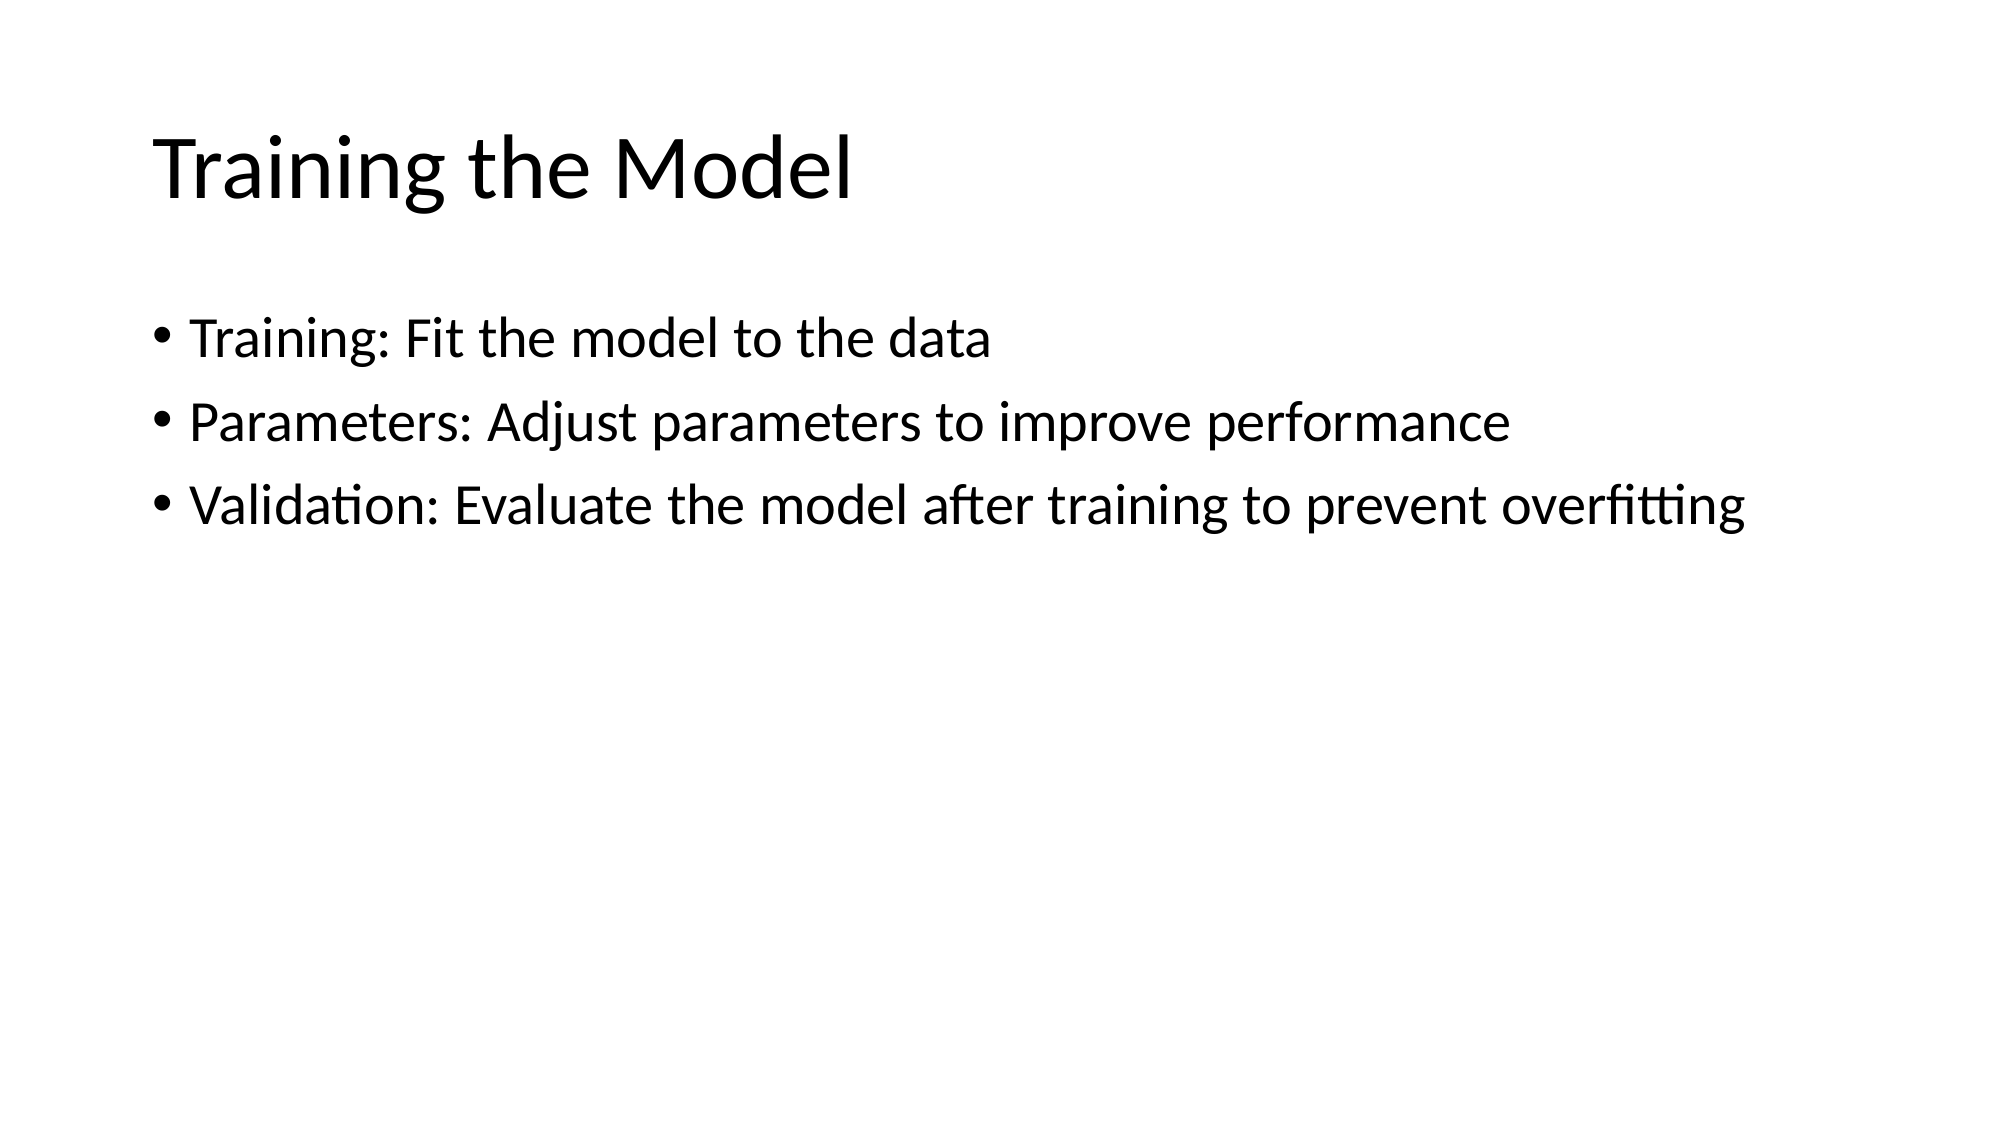

# Training the Model
Training: Fit the model to the data
Parameters: Adjust parameters to improve performance
Validation: Evaluate the model after training to prevent overfitting